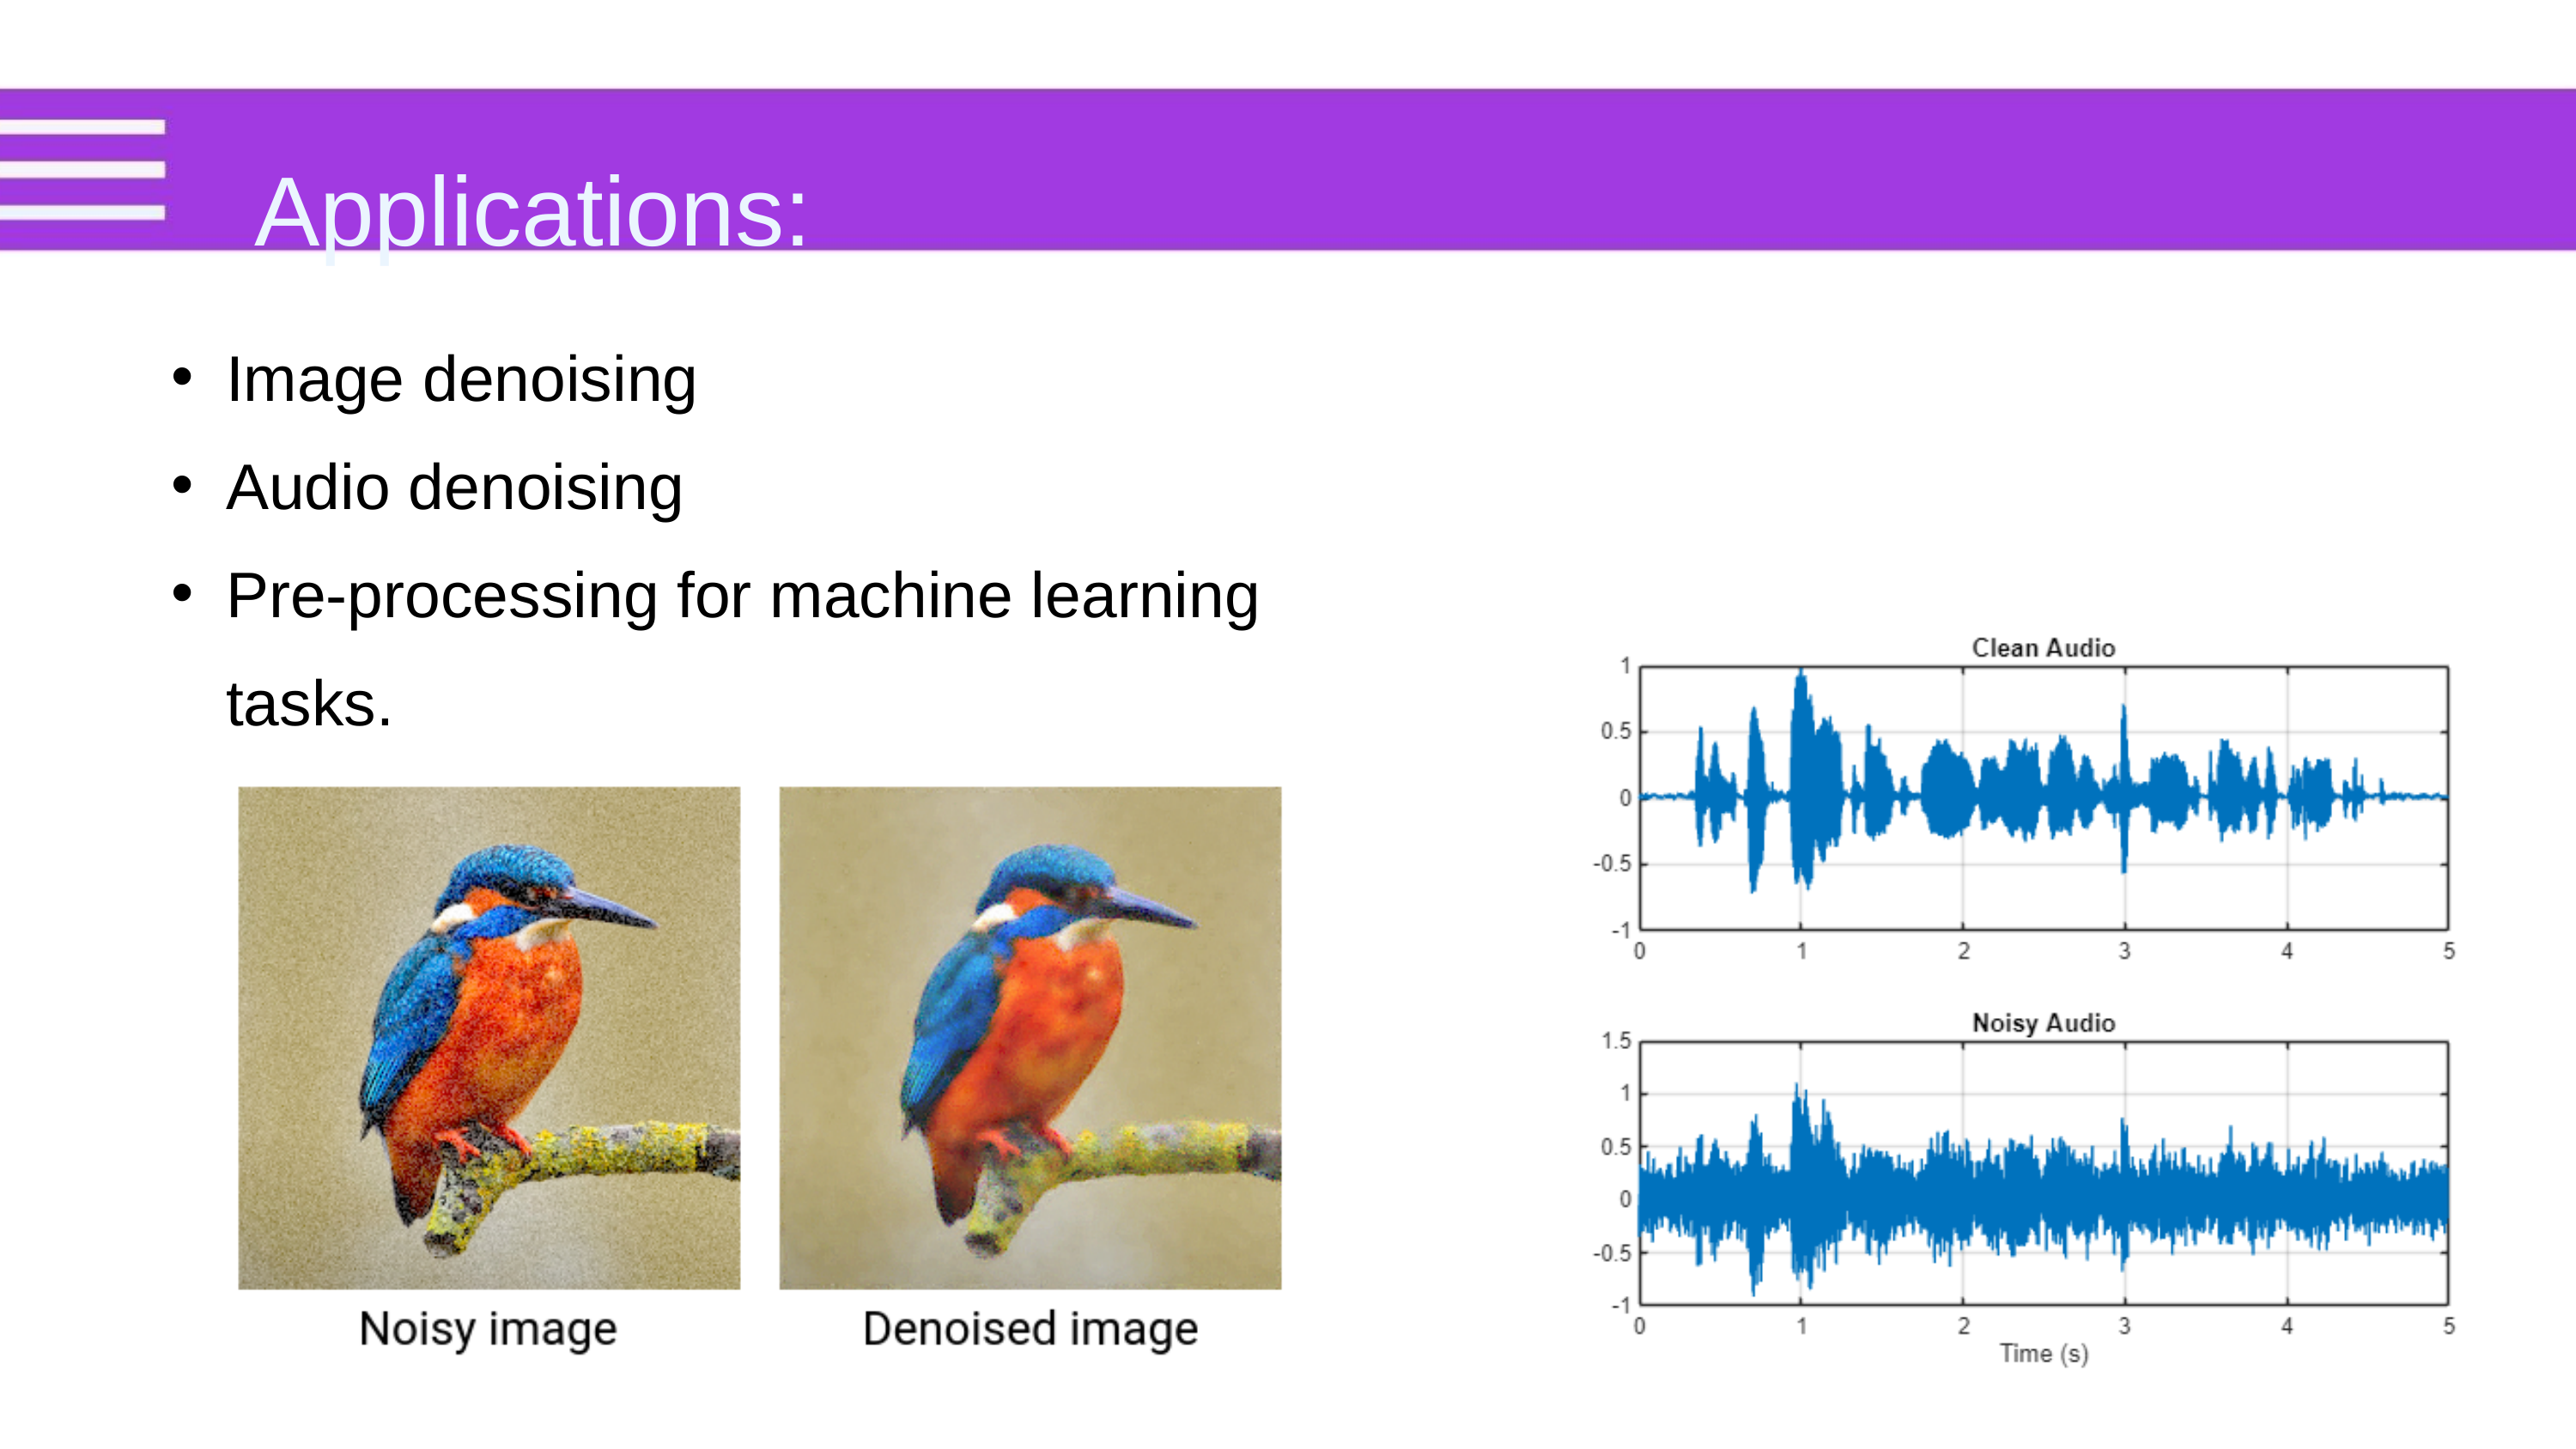

Applications:
Image denoising
Audio denoising
Pre-processing for machine learning tasks.